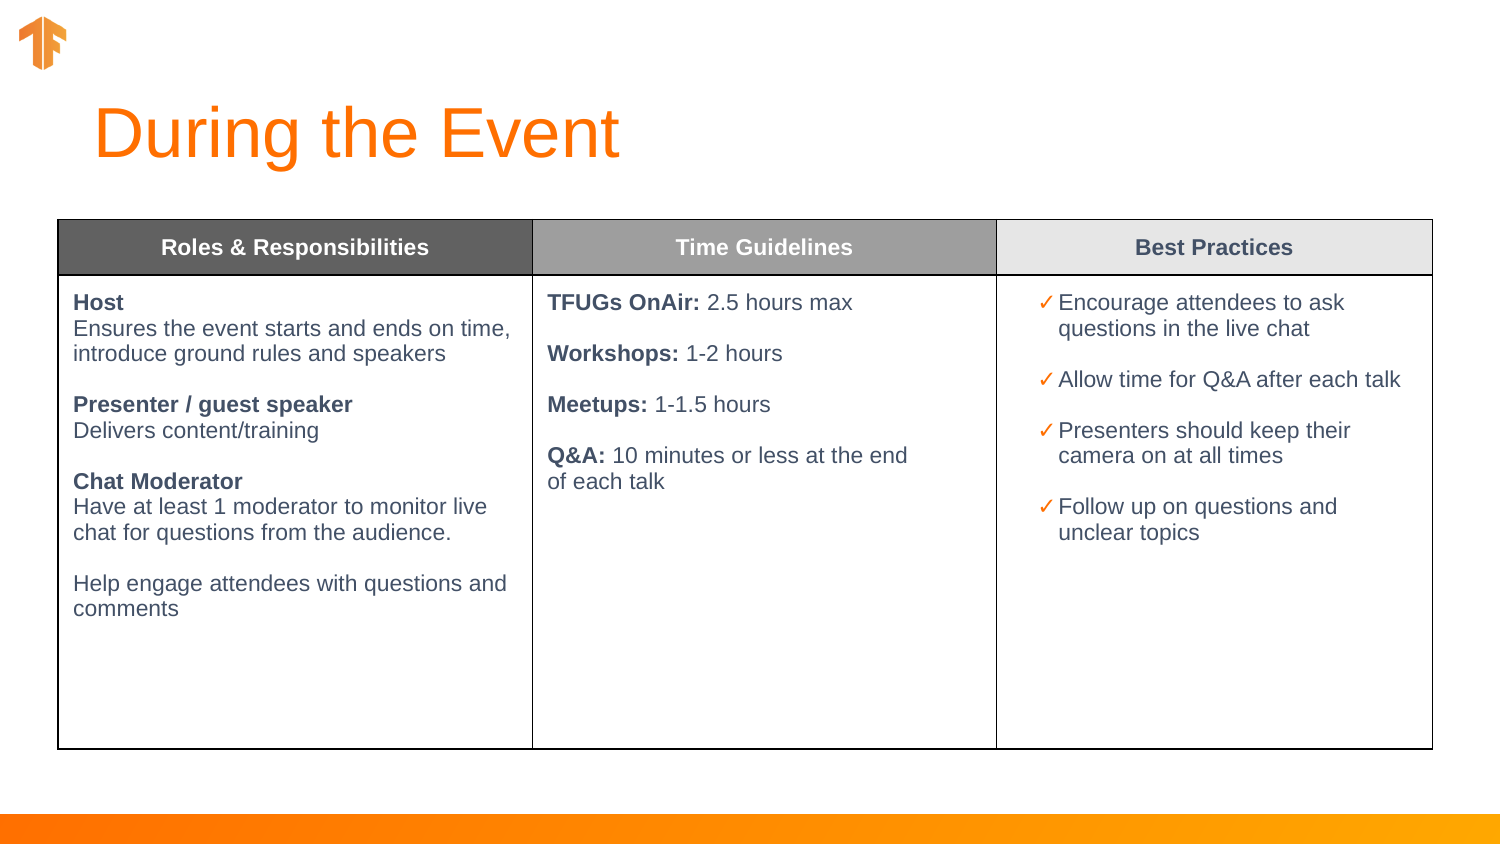

# During the Event
| Roles & Responsibilities | Time Guidelines | Best Practices |
| --- | --- | --- |
| Host Ensures the event starts and ends on time, introduce ground rules and speakers Presenter / guest speaker Delivers content/training Chat Moderator Have at least 1 moderator to monitor live chat for questions from the audience. Help engage attendees with questions and comments | TFUGs OnAir: 2.5 hours max Workshops: 1-2 hours Meetups: 1-1.5 hours Q&A: 10 minutes or less at the end of each talk | Encourage attendees to ask questions in the live chat Allow time for Q&A after each talk Presenters should keep their camera on at all times Follow up on questions and unclear topics |